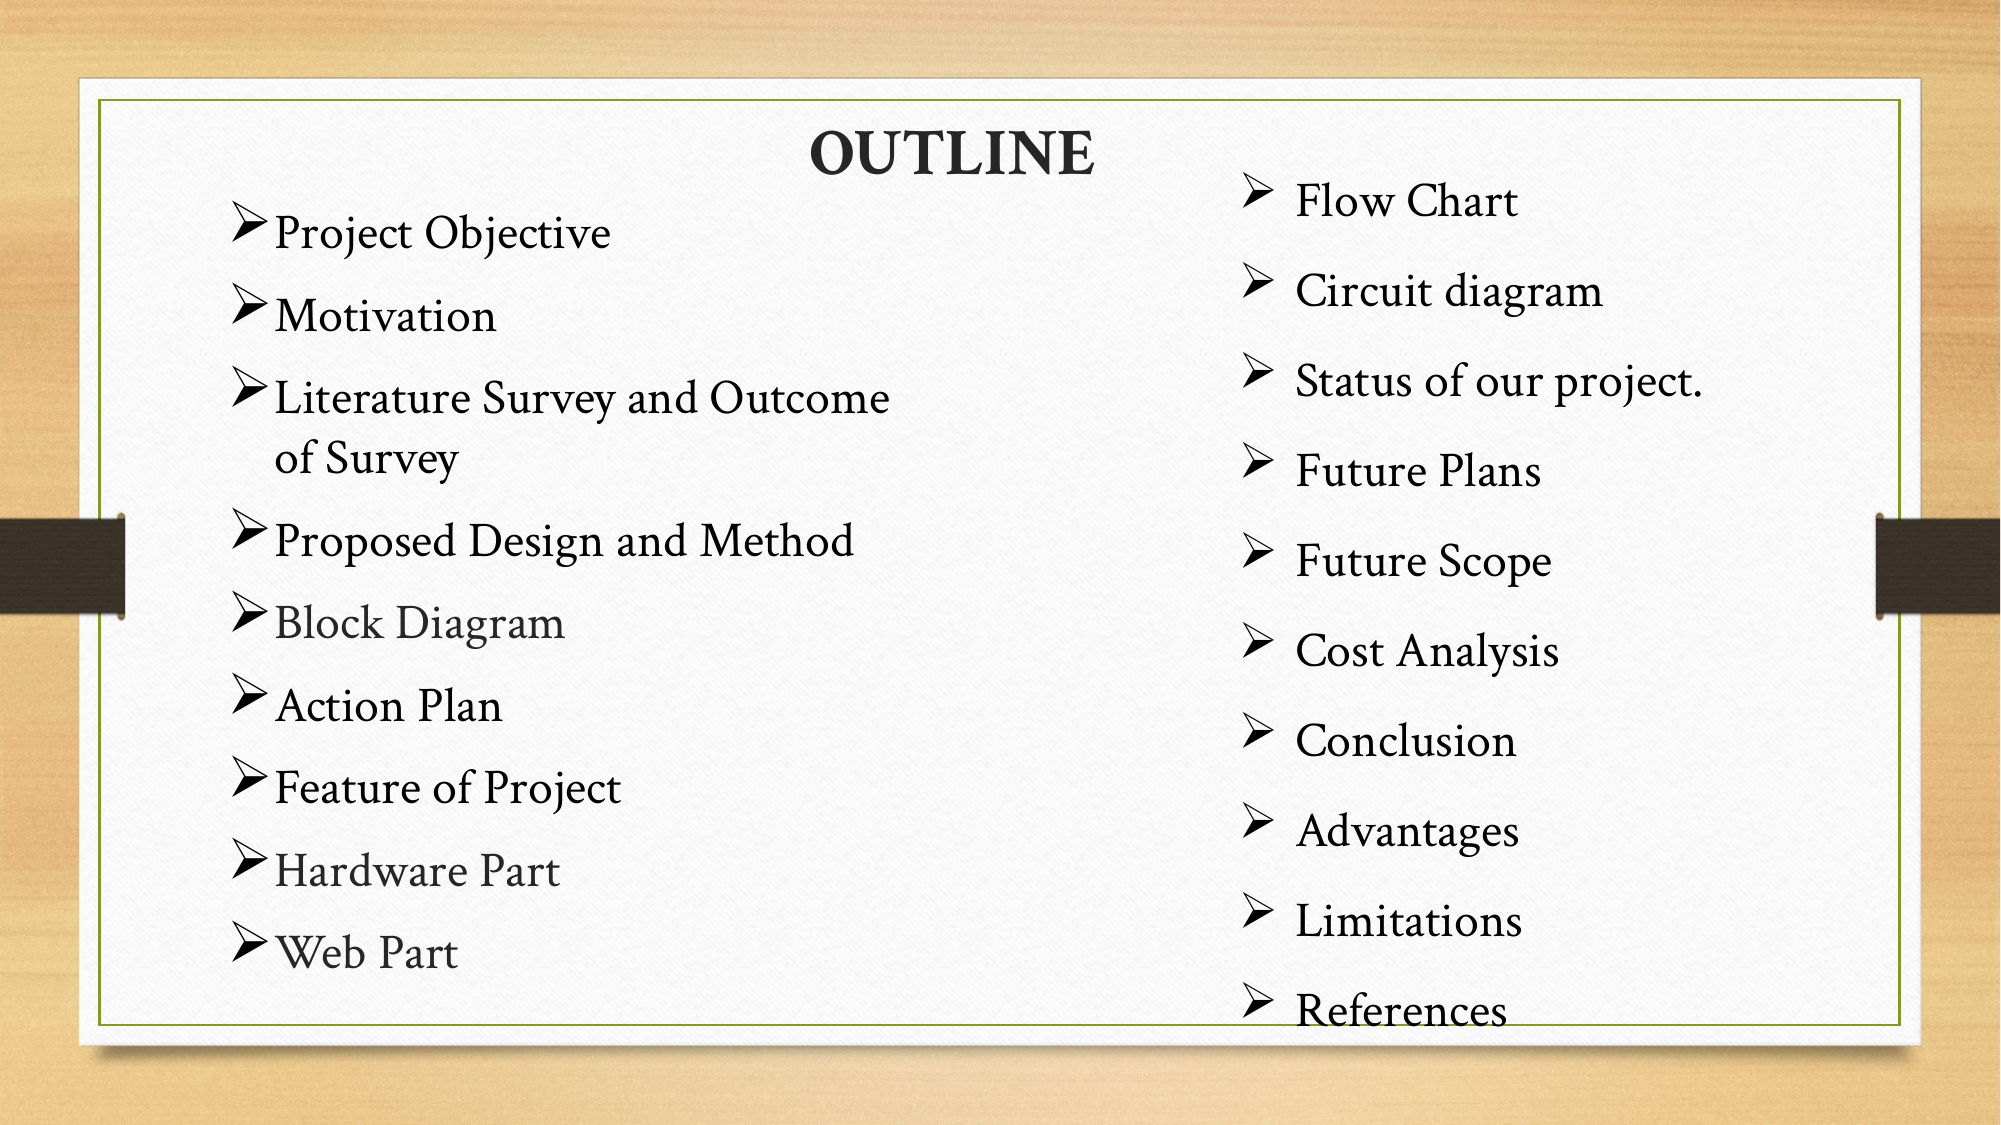

# OUTLINE
Flow Chart
Circuit diagram
Status of our project.
Future Plans
Future Scope
Cost Analysis
Conclusion
Advantages
Limitations
References
Project Objective
Motivation
Literature Survey and Outcome of Survey
Proposed Design and Method
Block Diagram
Action Plan
Feature of Project
Hardware Part
Web Part